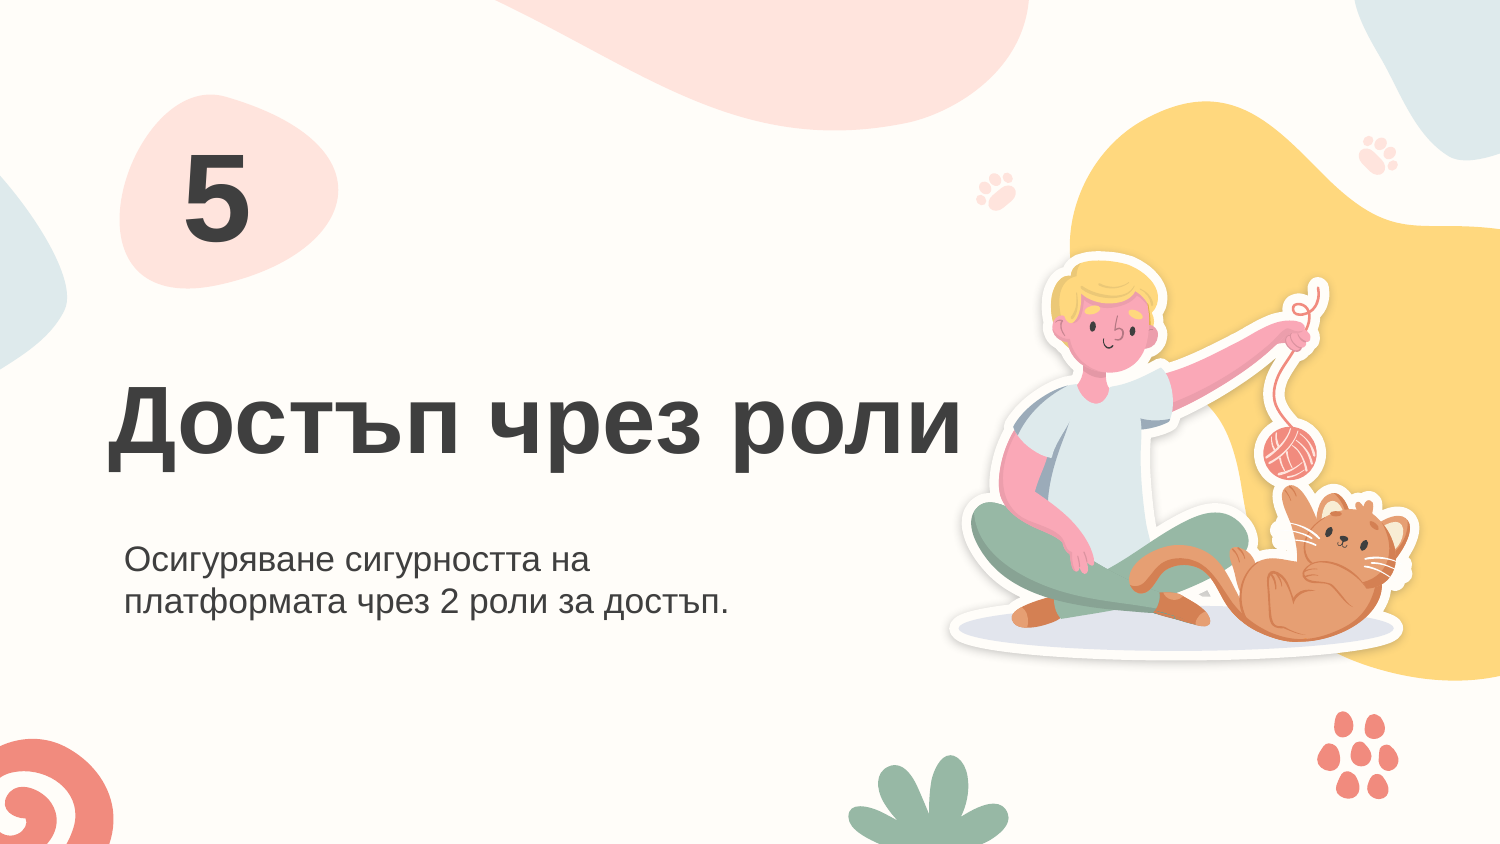

5

# Достъп чрез роли

Осигуряване сигурността на платформата чрез 2 роли за достъп.